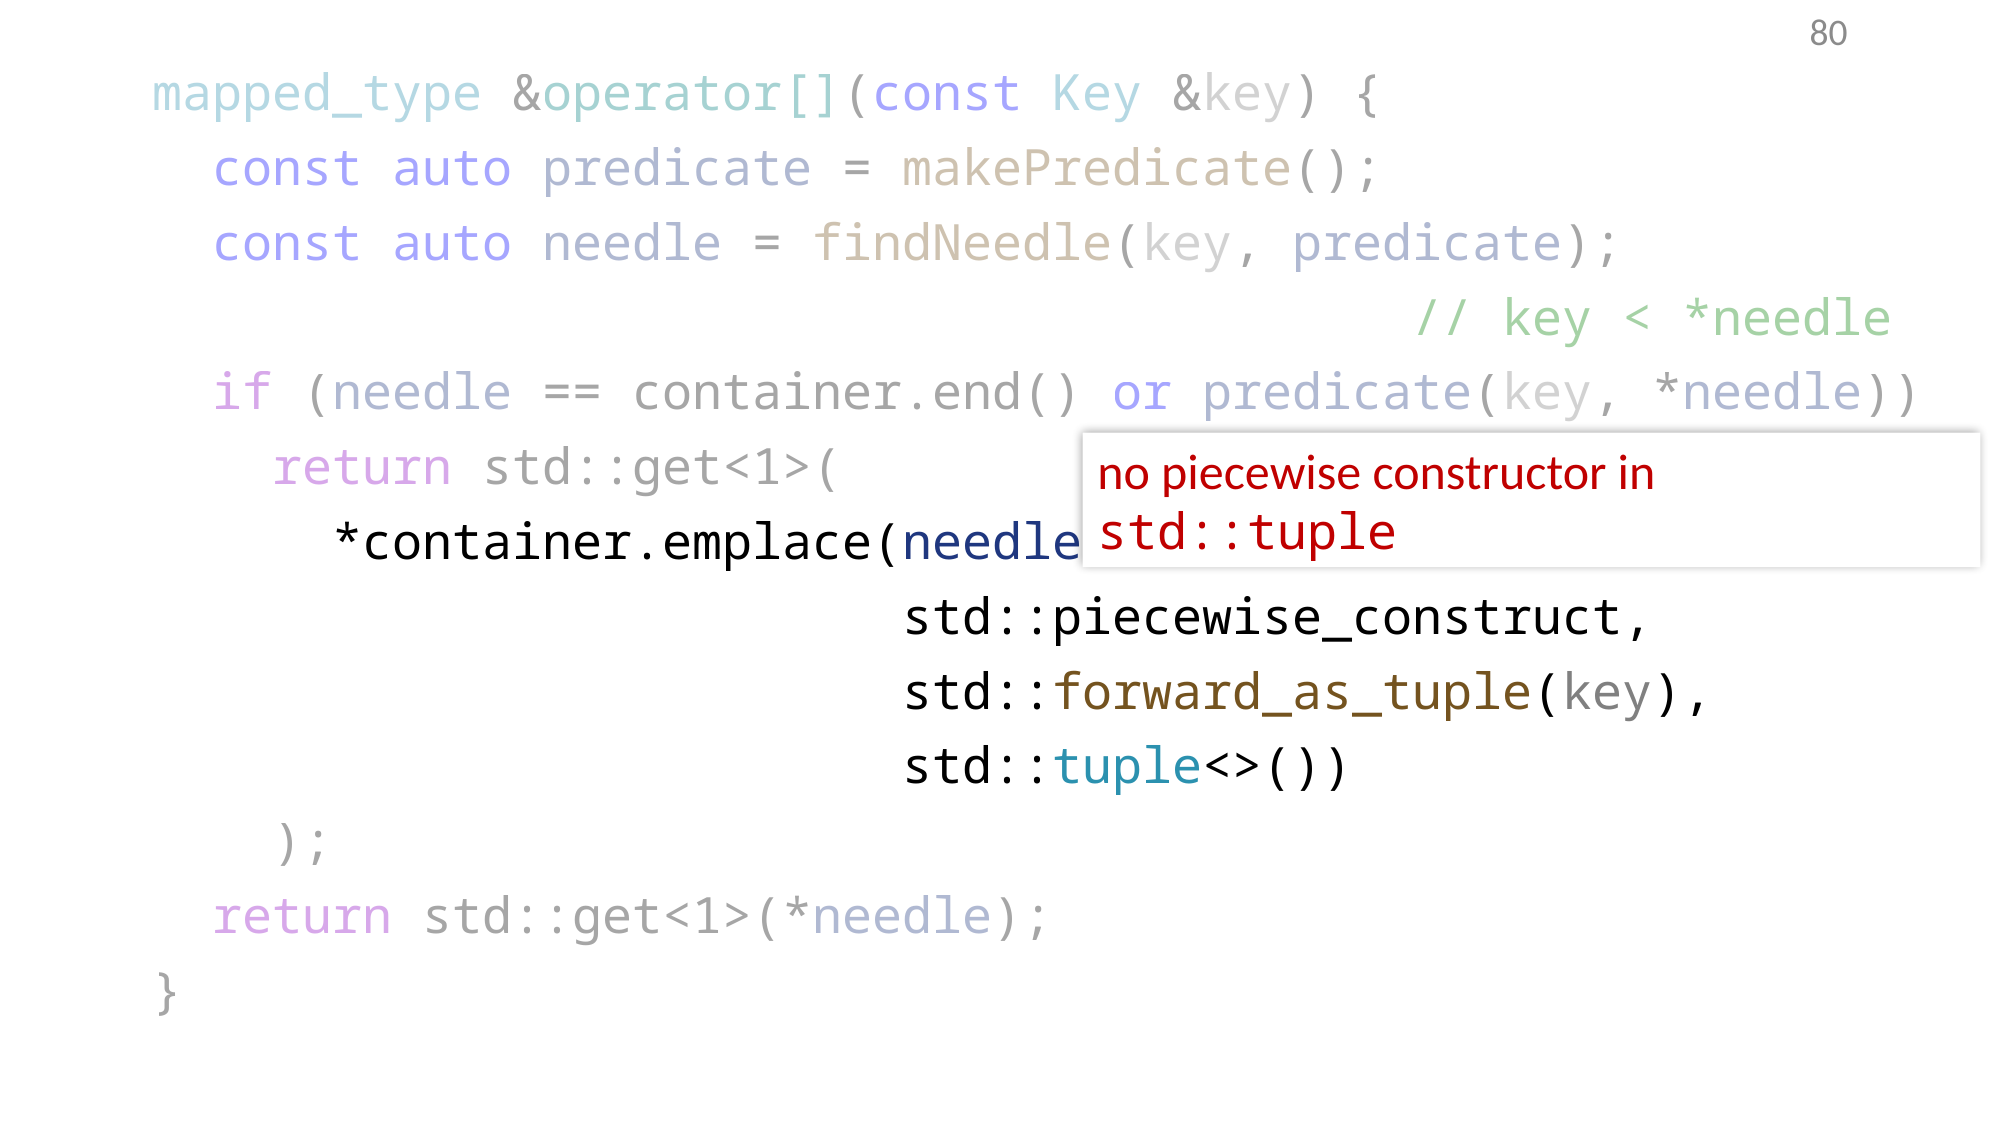

80
mapped_type &operator[](const Key &key) {
  const auto predicate = makePredicate();
  const auto needle = findNeedle(key, predicate);
                                          // key < *needle
  if (needle == container.end() or predicate(key, *needle))
    return std::get<1>(
      *container.emplace(needle,
                         std::piecewise_construct,
                         std::forward_as_tuple(key),
                         std::tuple<>())
    );
  return std::get<1>(*needle);
}
no piecewise constructor in std::tuple